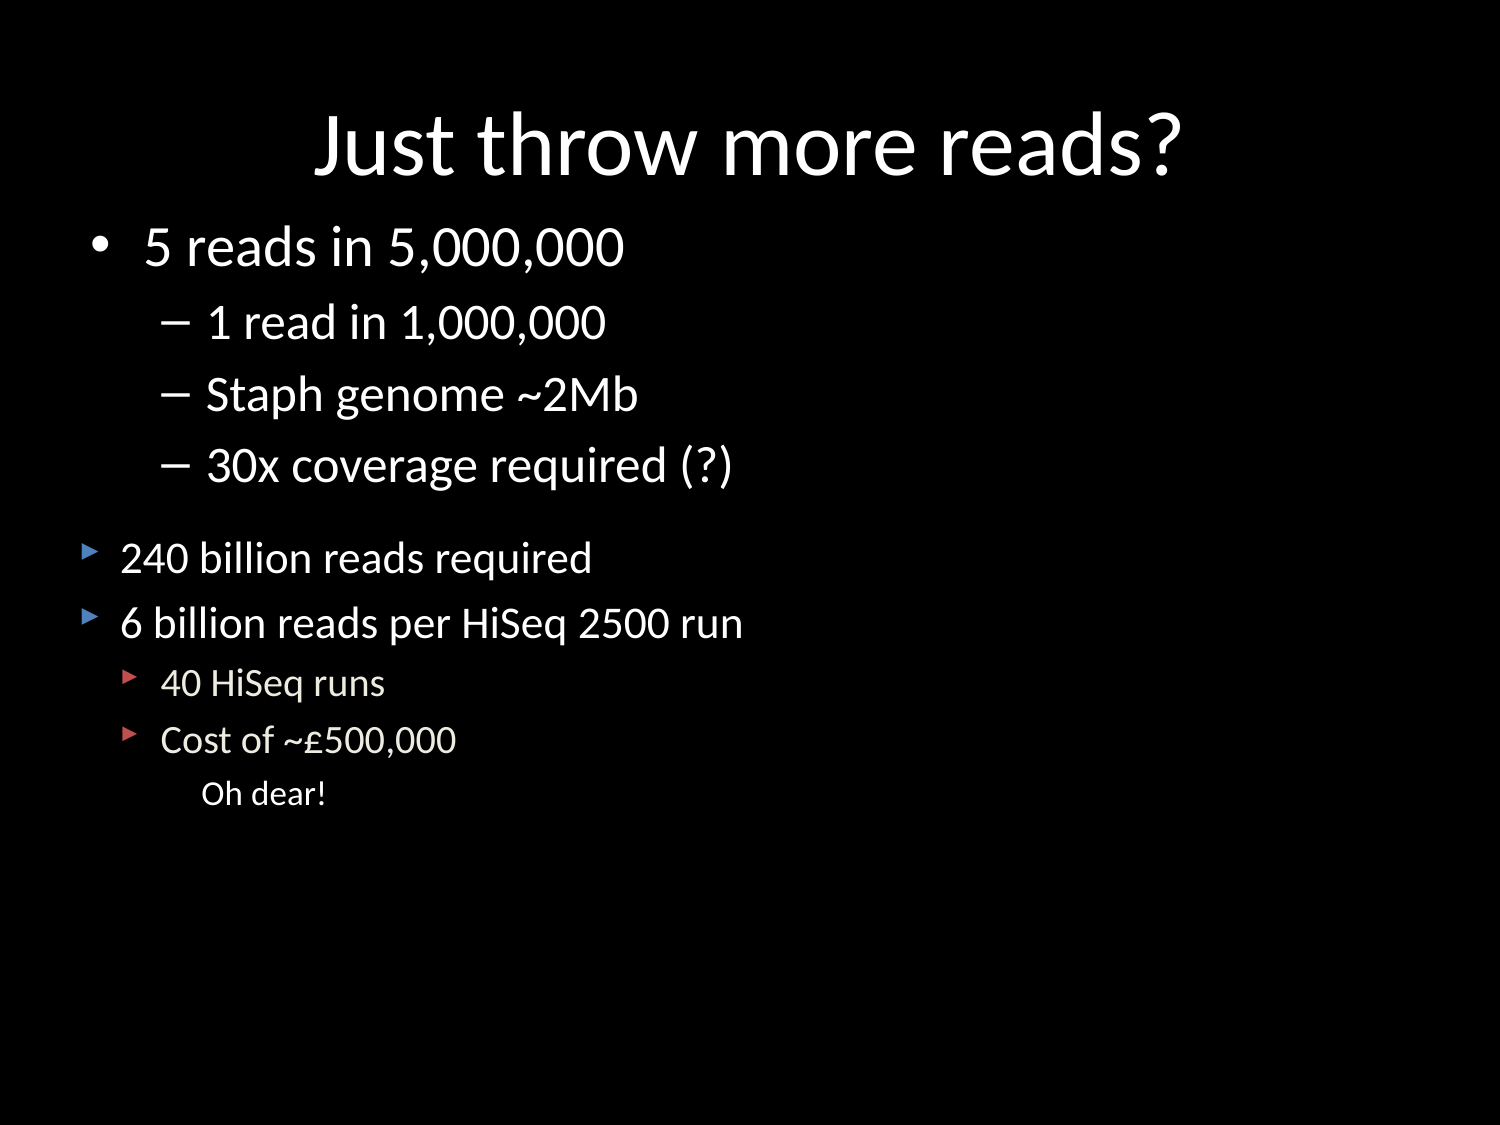

# Just throw more reads?
5 reads in 5,000,000
1 read in 1,000,000
Staph genome ~2Mb
30x coverage required (?)
240 billion reads required
6 billion reads per HiSeq 2500 run
40 HiSeq runs
Cost of ~£500,000
Oh dear!